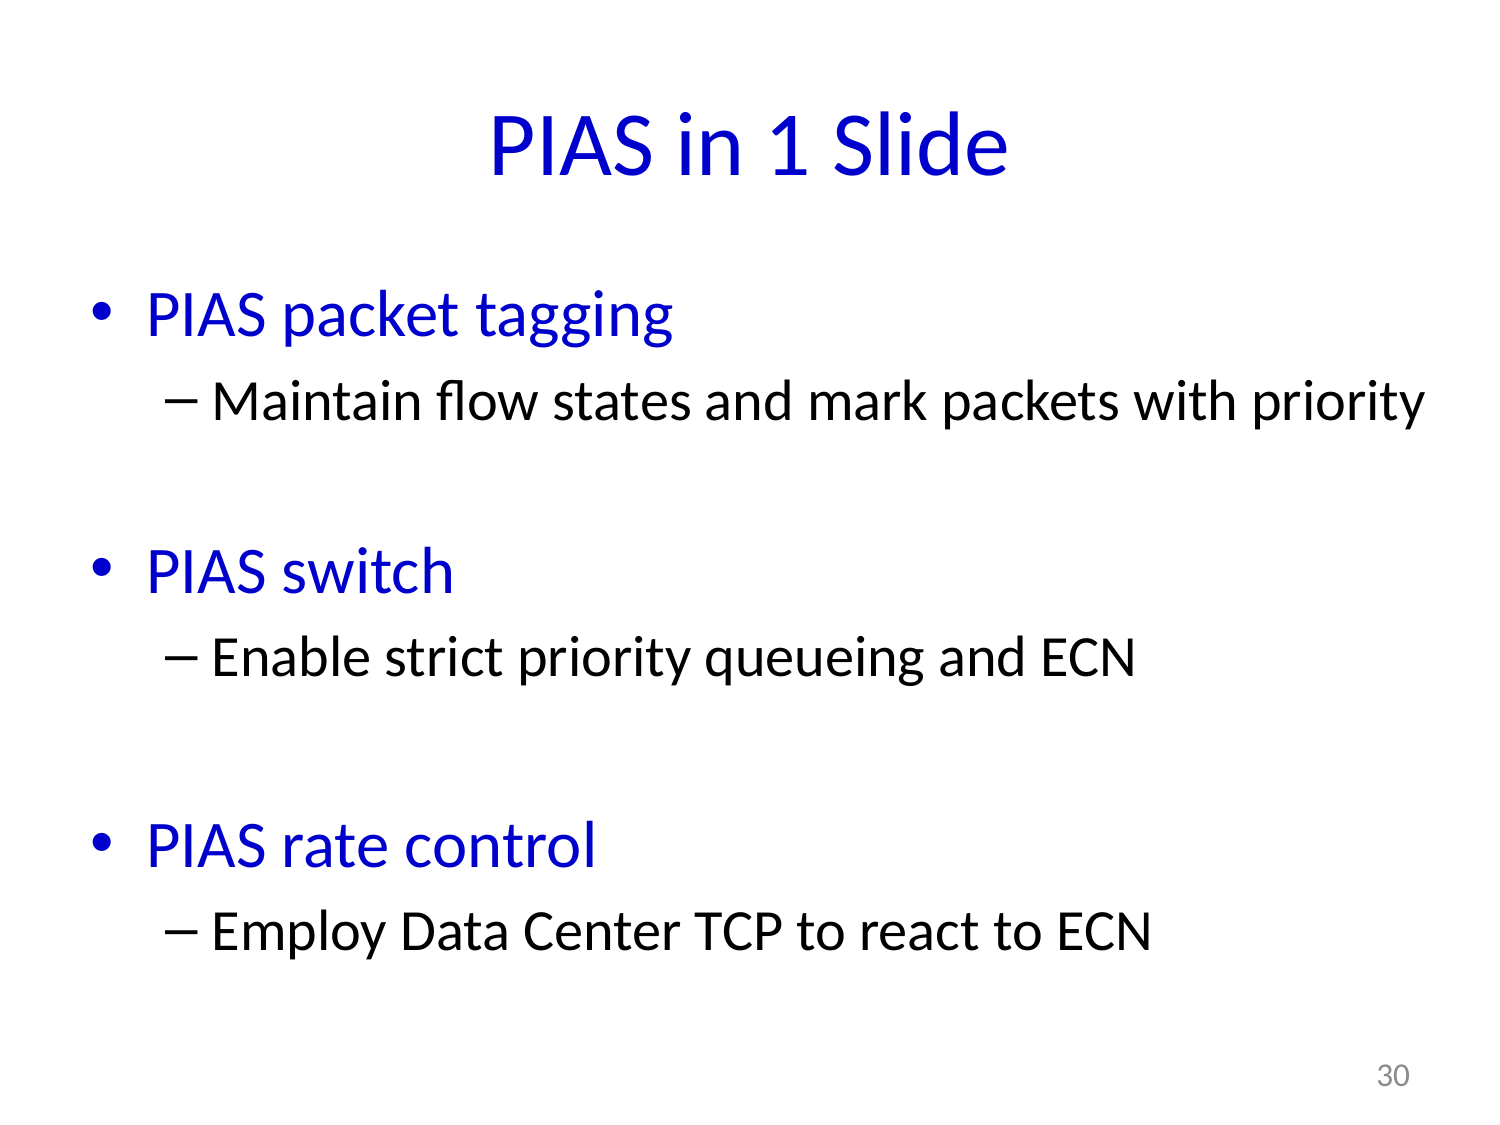

# PIAS in 1 Slide
PIAS packet tagging
Maintain flow states and mark packets with priority

PIAS switch
Enable strict priority queueing and ECN

PIAS rate control
Employ Data Center TCP to react to ECN
30